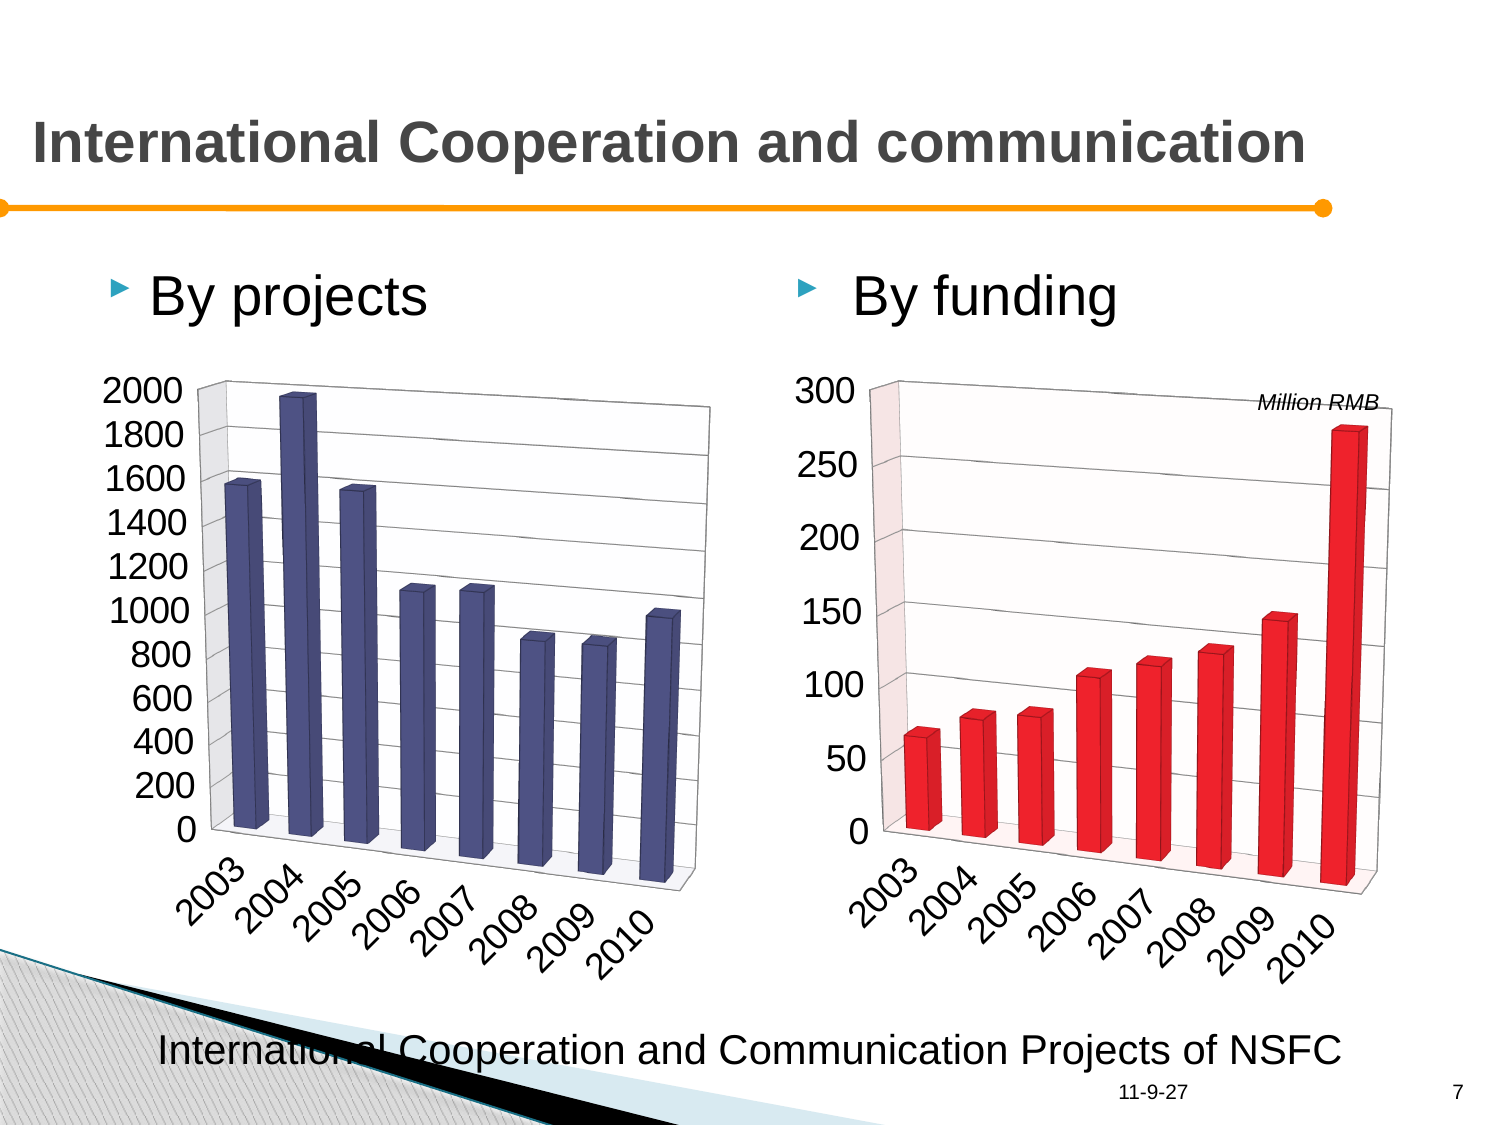

# International Cooperation and communication

By projects
 By funding

[unsupported chart]

[unsupported chart]

Million RMB
International Cooperation and Communication Projects of NSFC
11-9-27
7